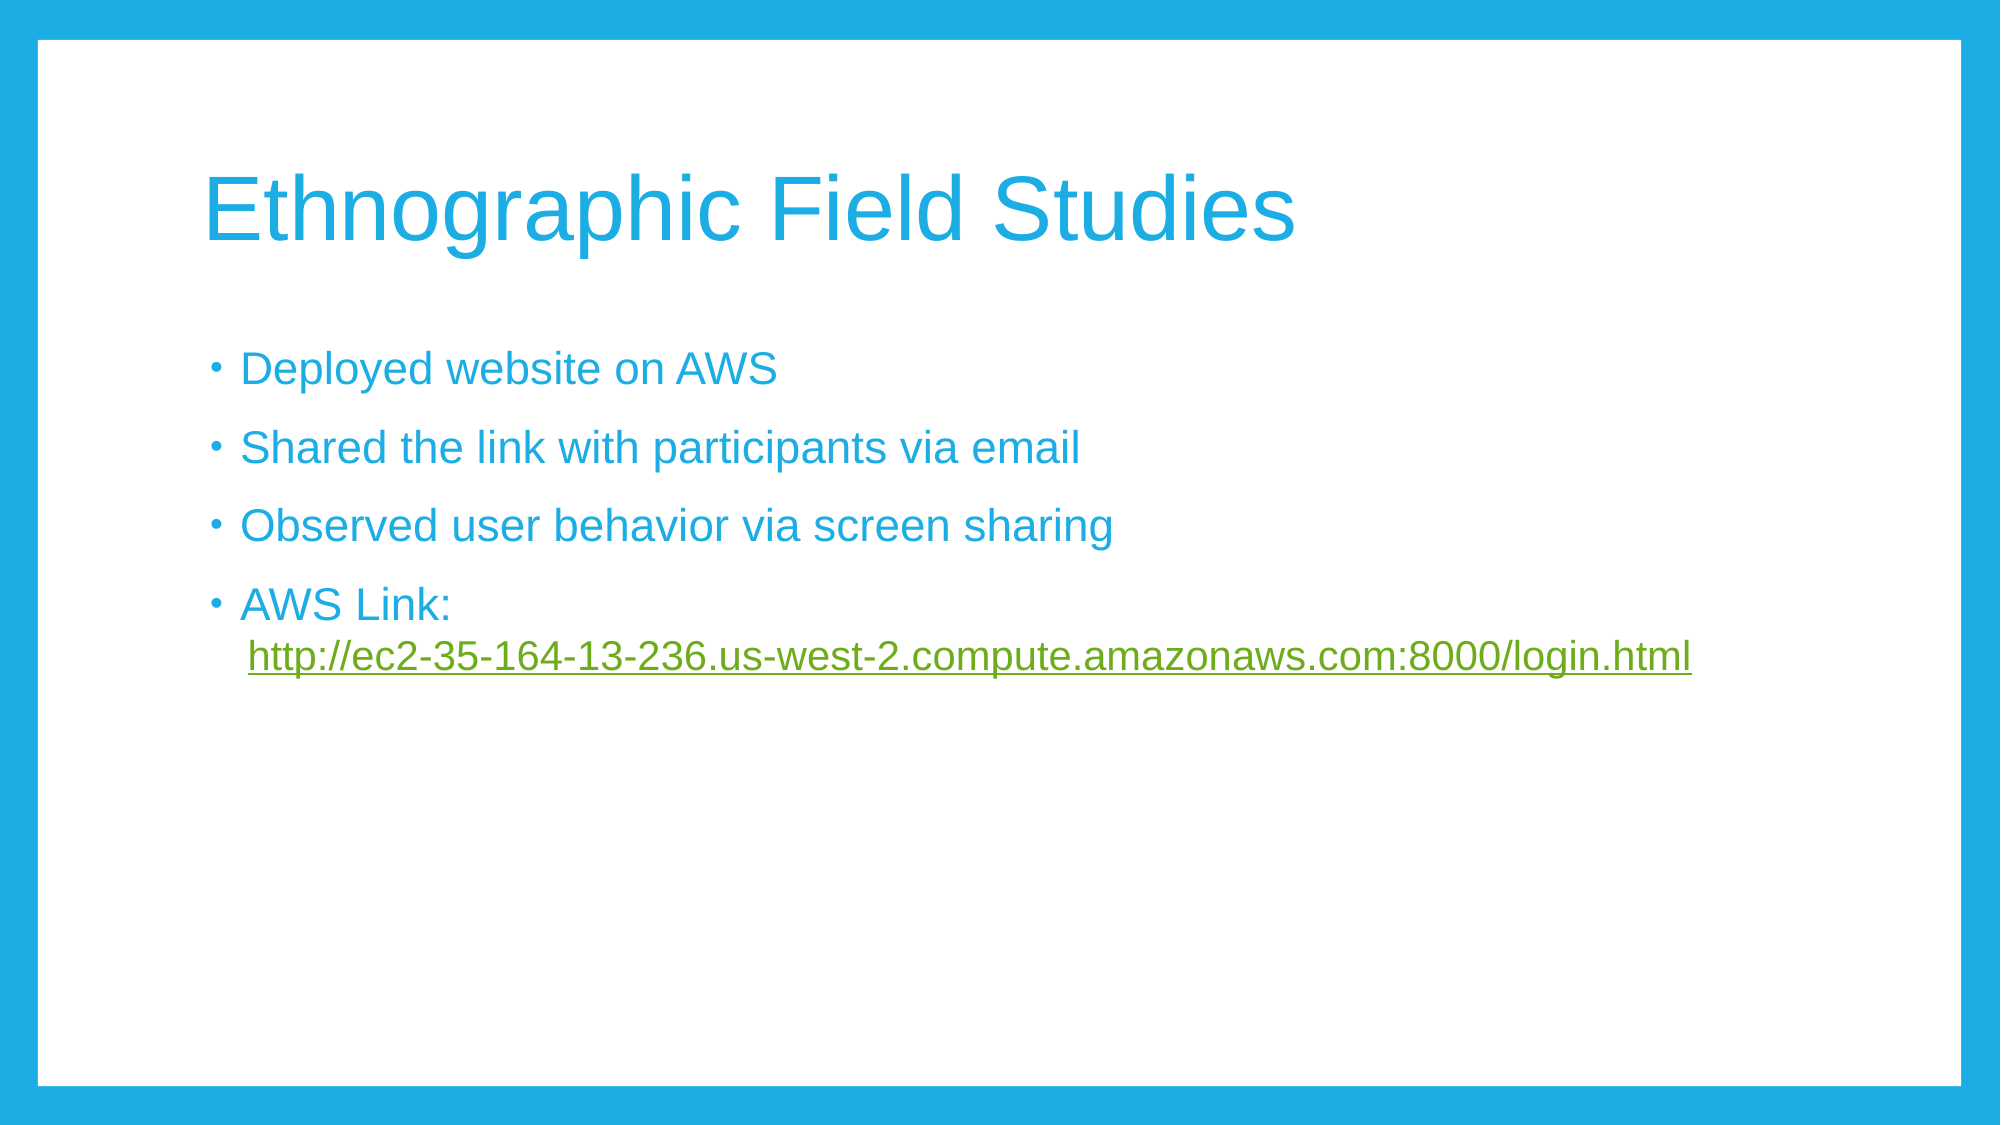

# Ethnographic Field Studies
Deployed website on AWS
Shared the link with participants via email
Observed user behavior via screen sharing
AWS Link:
http://ec2-35-164-13-236.us-west-2.compute.amazonaws.com:8000/login.html